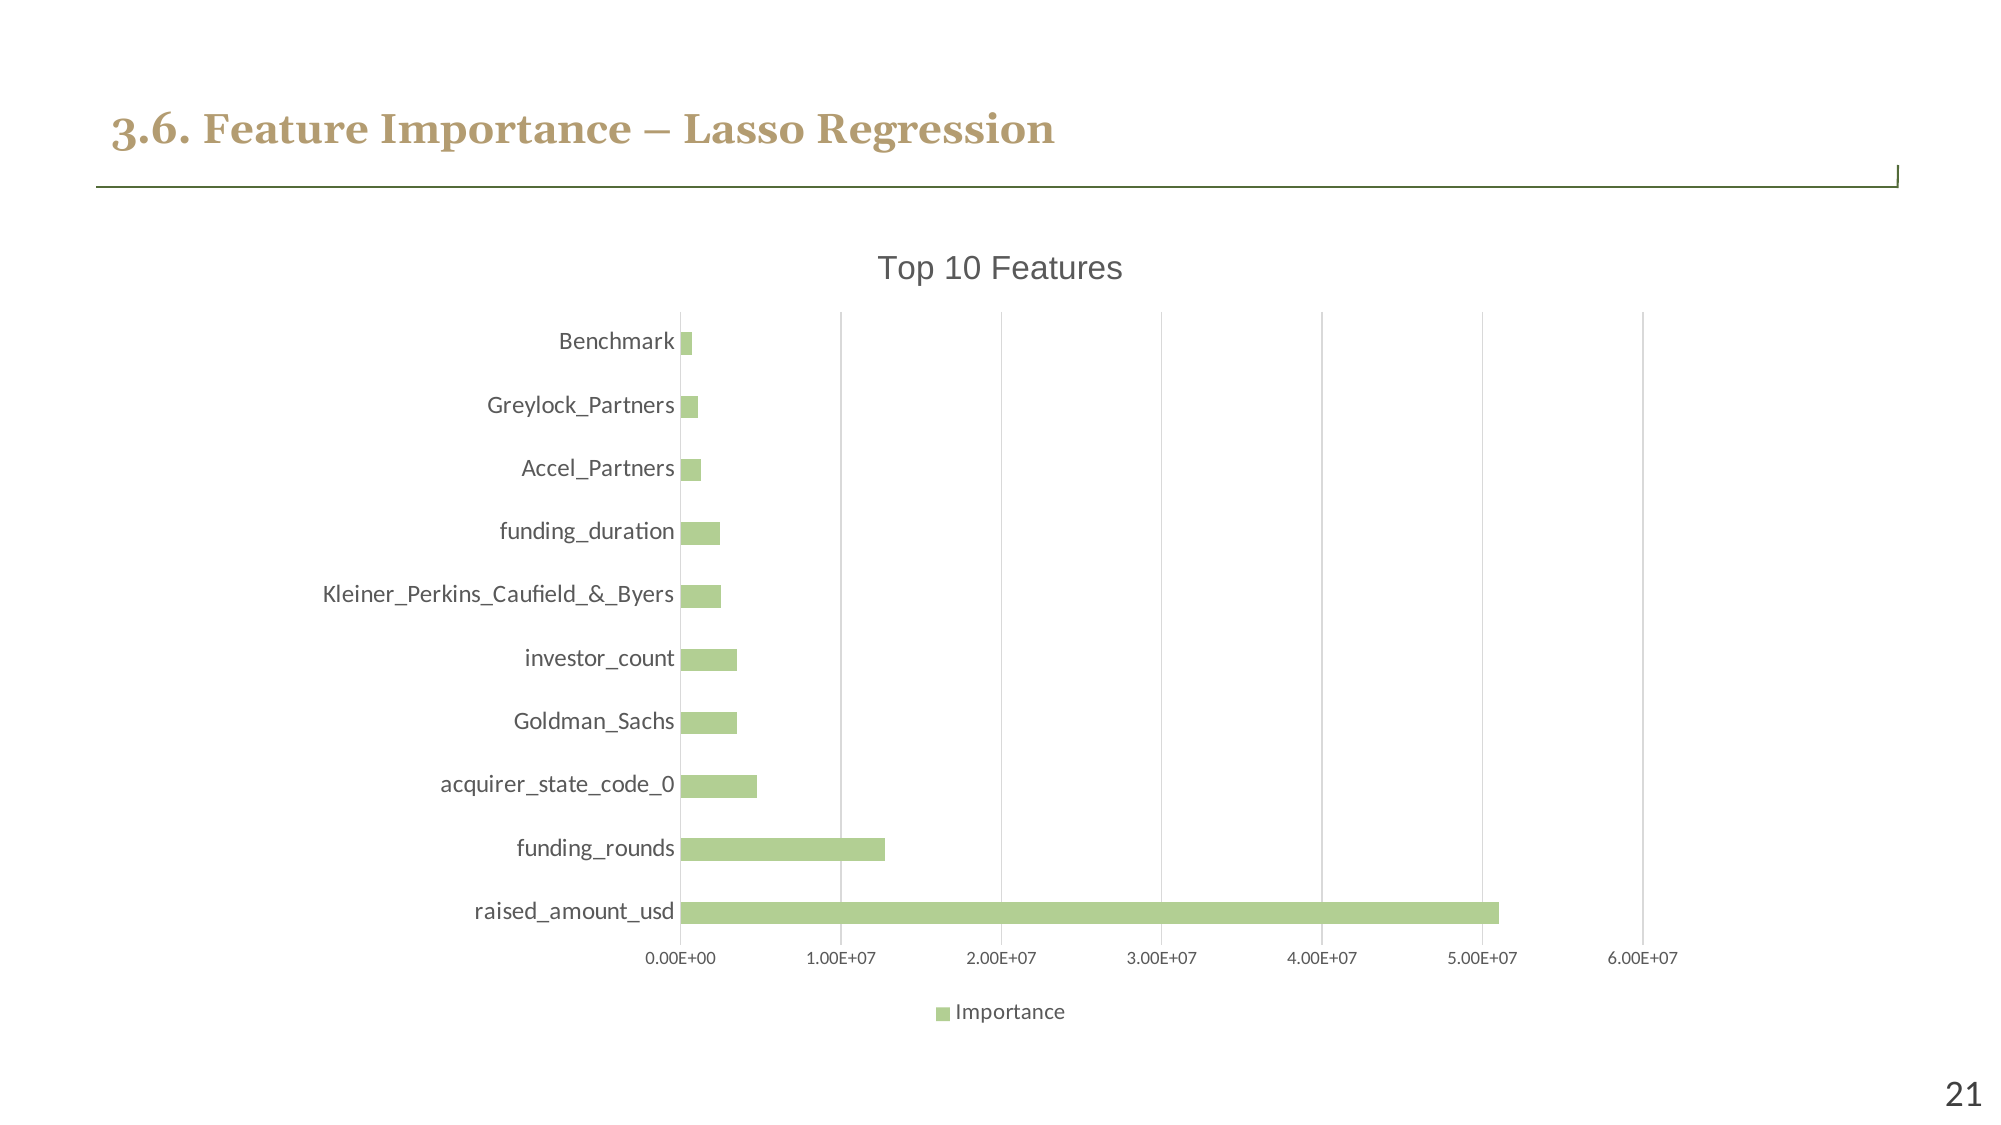

# 3.6. Feature Importance – Lasso Regression

### Chart: Top 10 Features

| Category | Importance |
|---|---|
| raised_amount_usd | 51038290.0 |
| funding_rounds | 12745840.0 |
| acquirer_state_code_0 | 4778666.0 |
| Goldman_Sachs | 3548463.0 |
| investor_count | 3529623.0 |
| Kleiner_Perkins_Caufield_&_Byers | 2541039.0 |
| funding_duration | 2432363.0 |
| Accel_Partners | 1251475.0 |
| Greylock_Partners | 1101136.0 |
| Benchmark | 692575.9 |
21